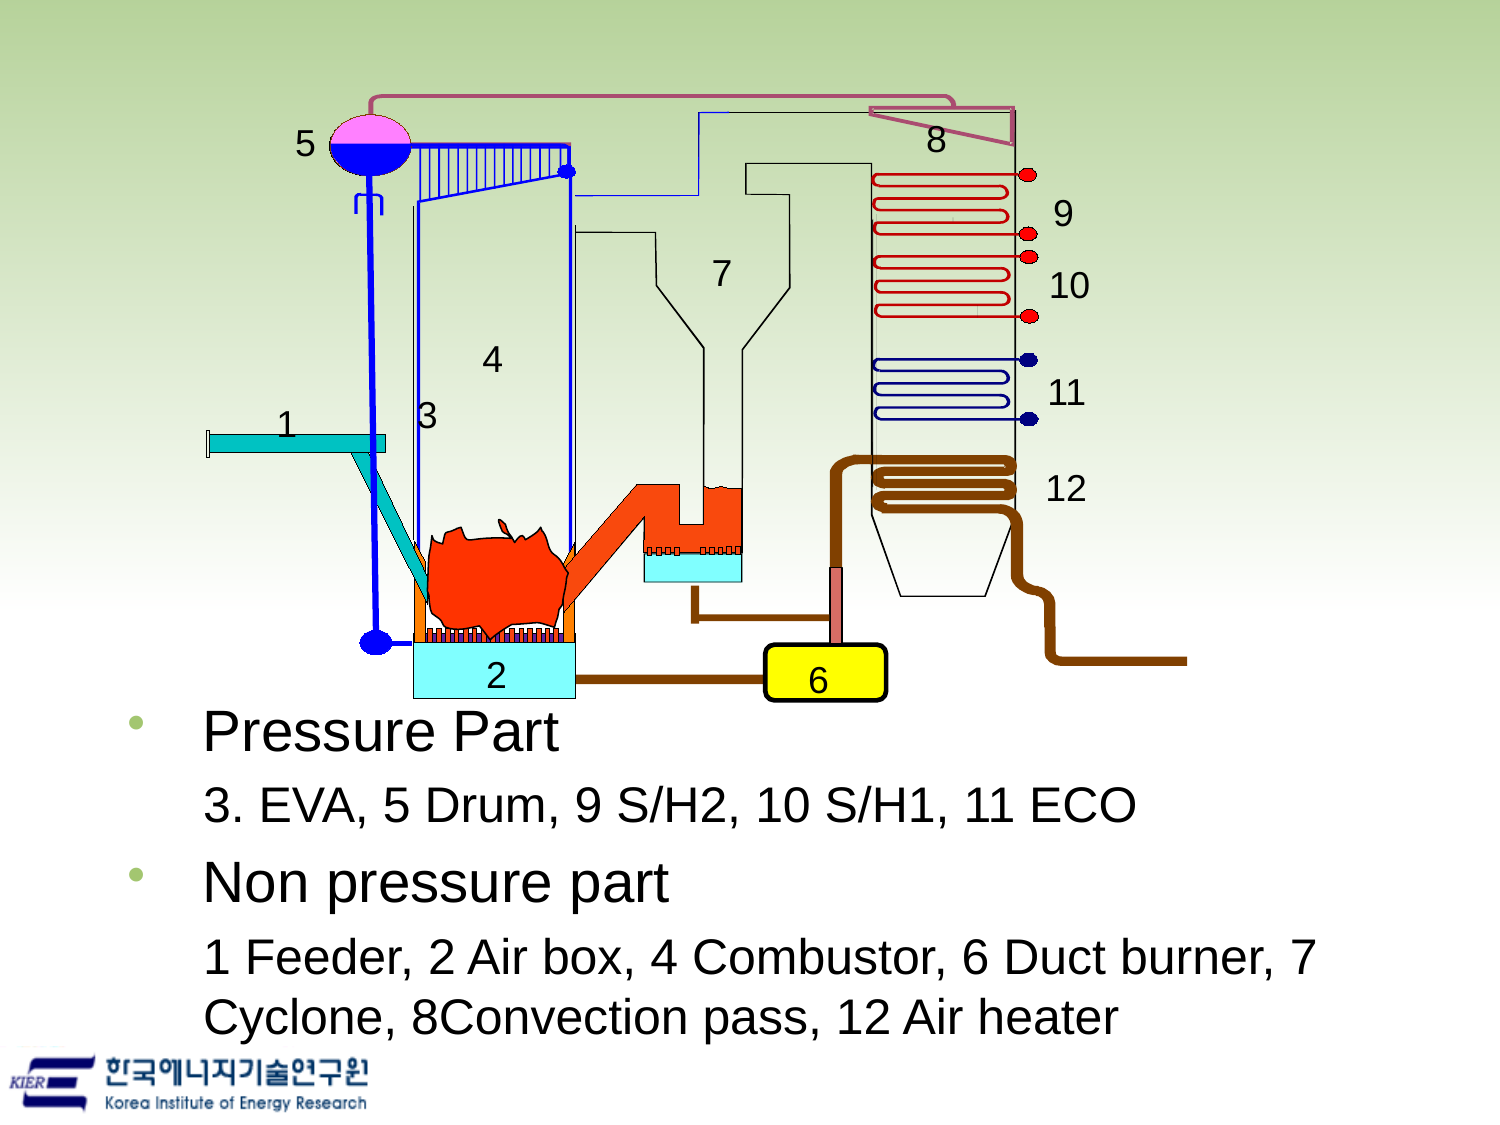

8
5
9
7
4
3
1
2
6
10
11
12
Pressure Part
3. EVA, 5 Drum, 9 S/H2, 10 S/H1, 11 ECO
Non pressure part
1 Feeder, 2 Air box, 4 Combustor, 6 Duct burner, 7 Cyclone, 8Convection pass, 12 Air heater